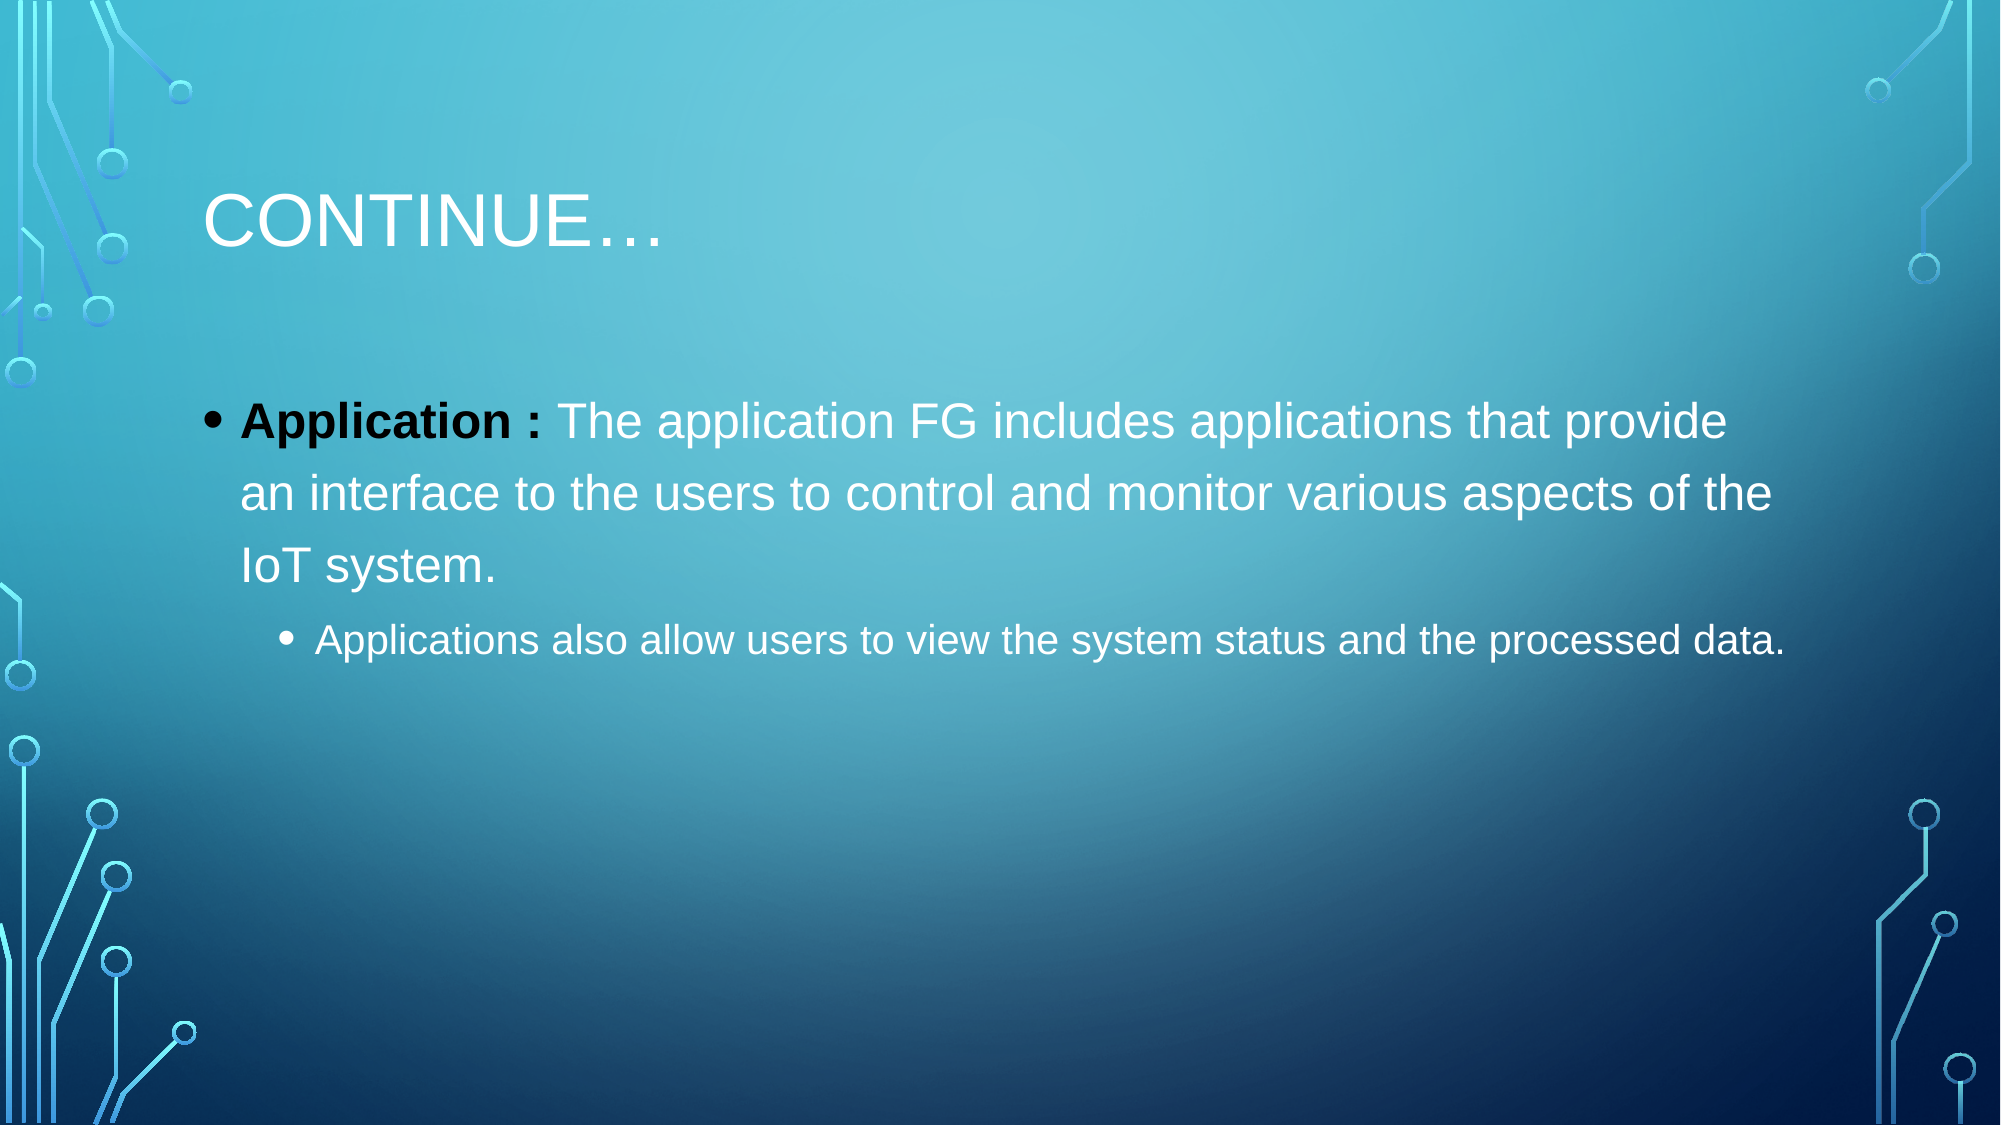

# Continue…
Application : The application FG includes applications that provide an interface to the users to control and monitor various aspects of the IoT system.
Applications also allow users to view the system status and the processed data.